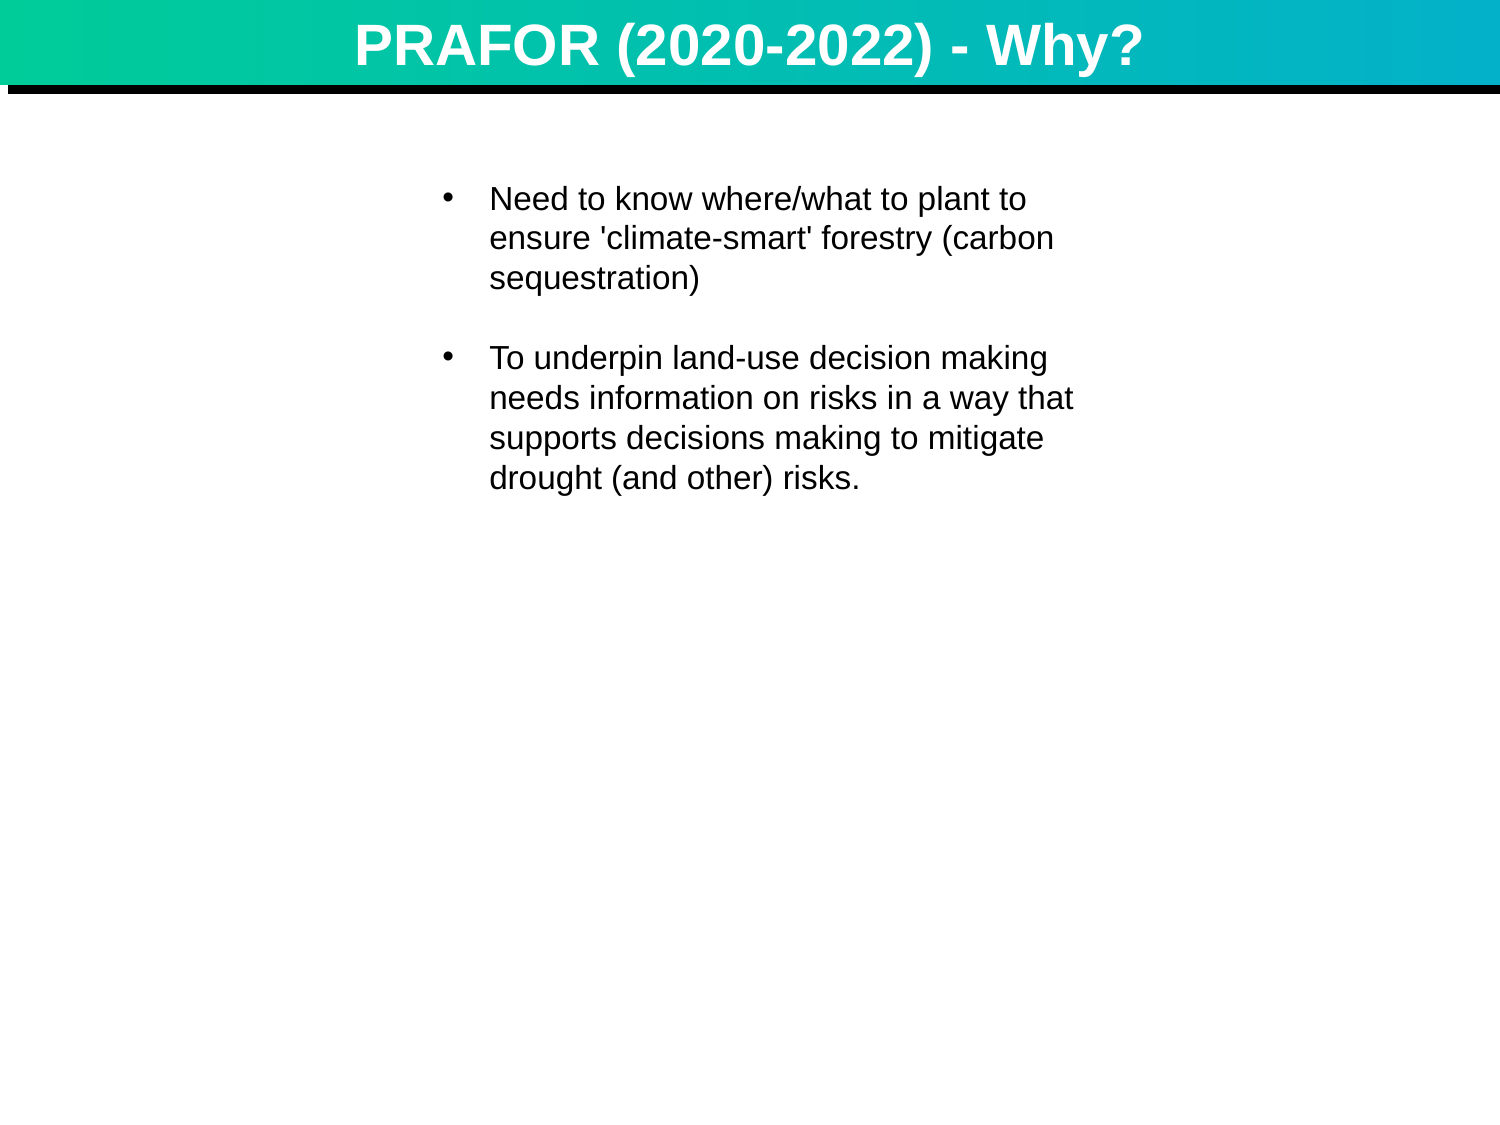

# PRAFOR (2020-2022) - Why?
Need to know where/what to plant to ensure 'climate-smart' forestry (carbon sequestration)

To underpin land-use decision making needs information on risks in a way that supports decisions making to mitigate drought (and other) risks.